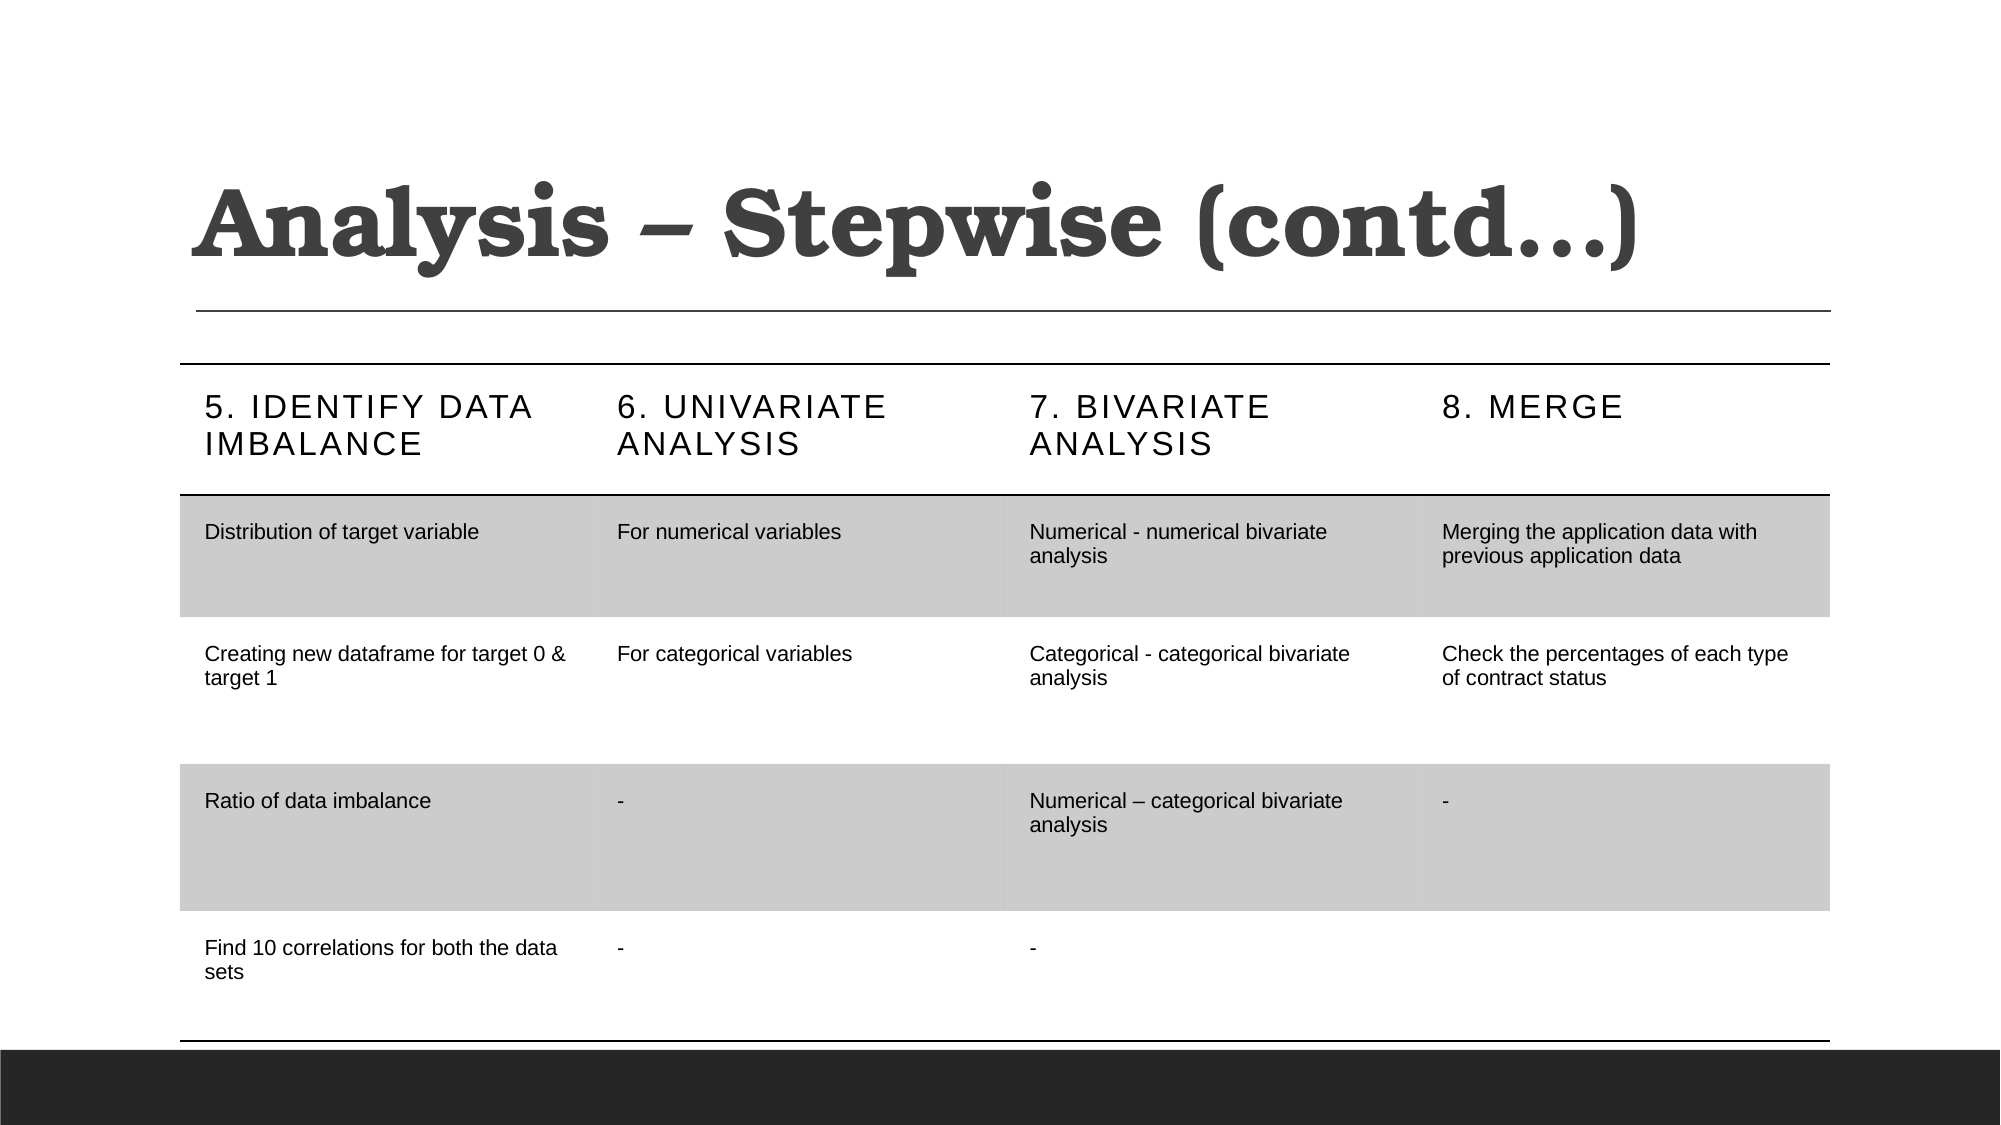

# Analysis – Stepwise (contd…)
| 5. Identify Data imbalance | 6. Univariate analysis | 7. Bivariate analysis | 8. Merge |
| --- | --- | --- | --- |
| Distribution of target variable | For numerical variables | Numerical - numerical bivariate analysis | Merging the application data with previous application data |
| Creating new dataframe for target 0 & target 1 | For categorical variables | Categorical - categorical bivariate analysis | Check the percentages of each type of contract status |
| Ratio of data imbalance | - | Numerical – categorical bivariate analysis | - |
| Find 10 correlations for both the data sets | - | - |  |